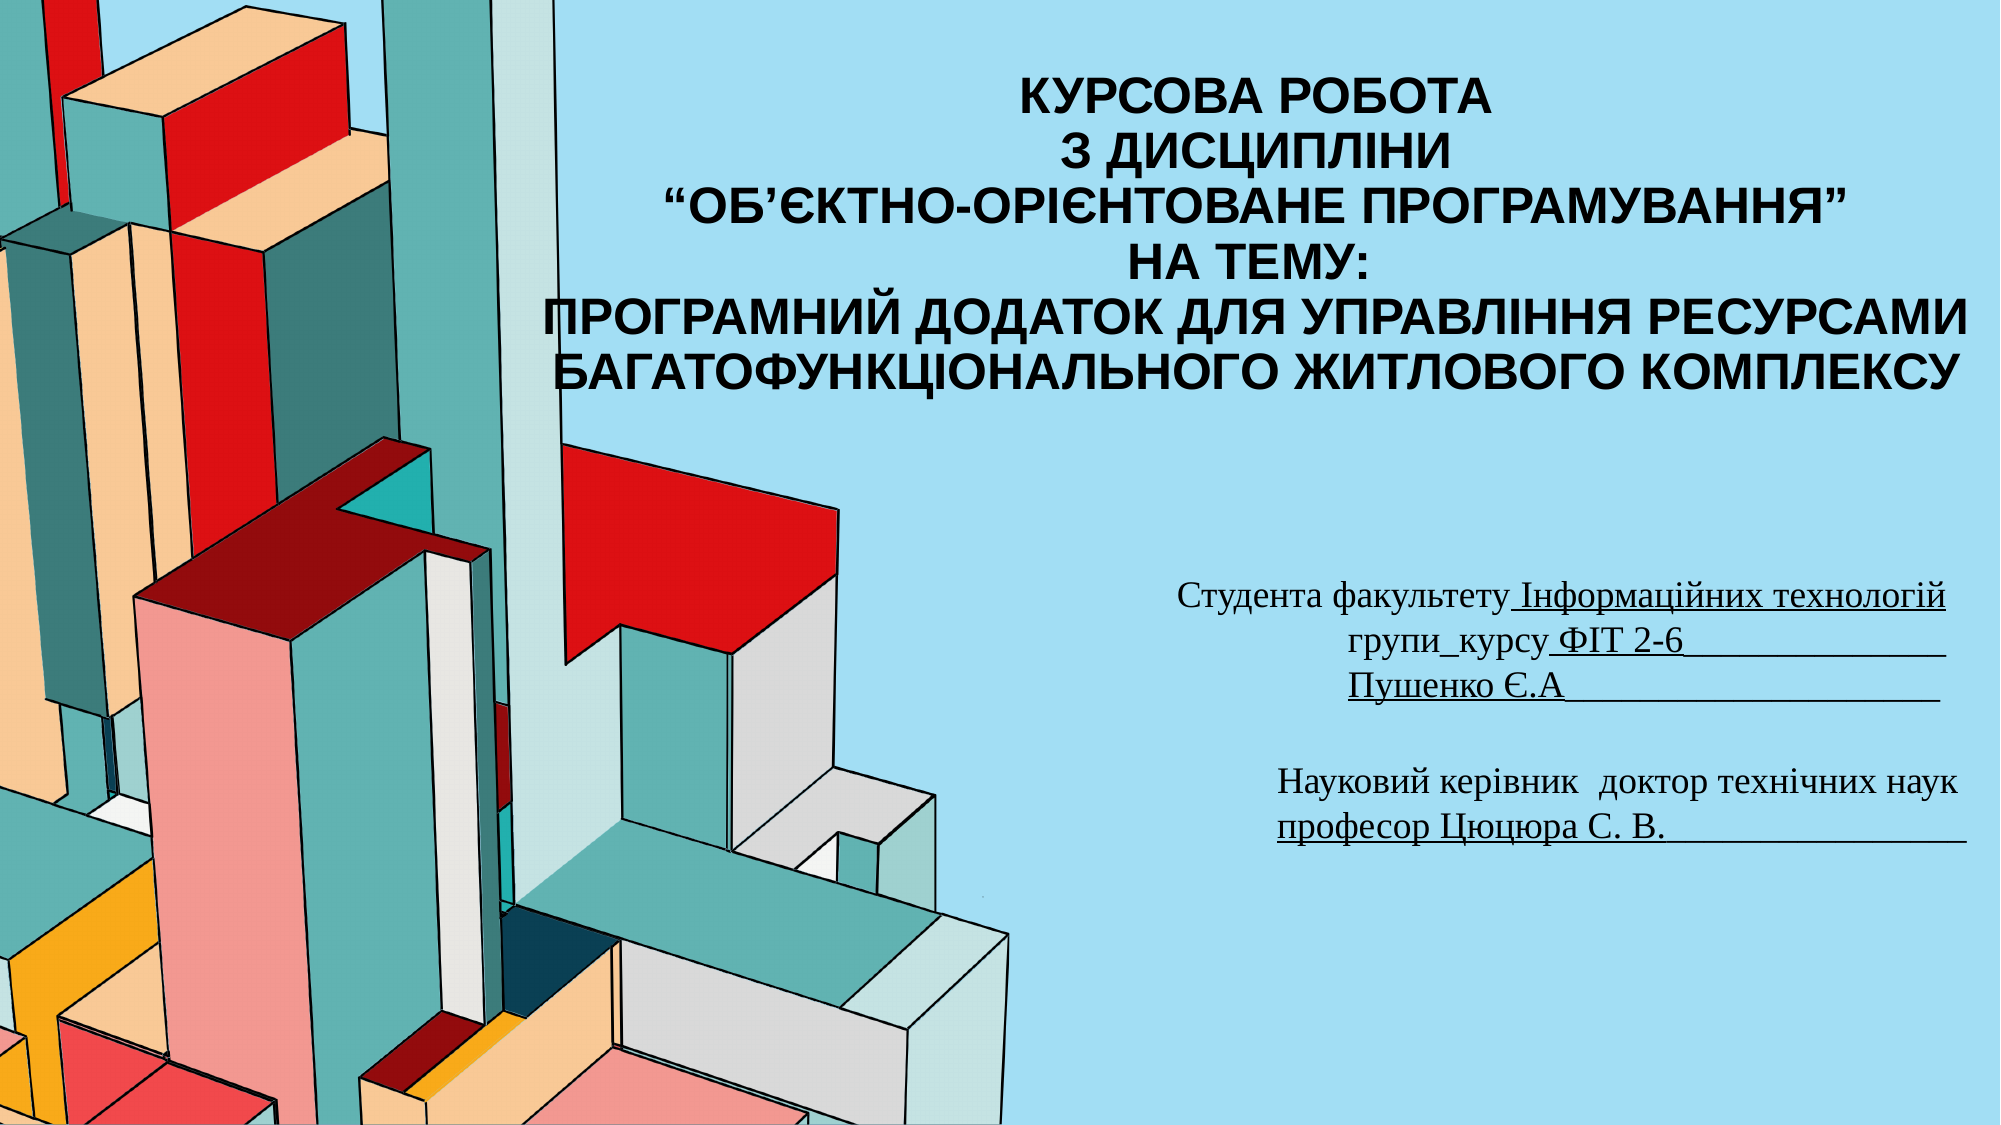

# КУРСОВА РОБОТА з дисципліни “ОБ’ЄКТНО-ОРІЄНТОВАНЕ ПРОГРАМУВАННЯ” НА ТЕМУ:  Програмний додаток для управління ресурсами багатофункціонального житлового комплексу
Студента факультету Інформаційних технологій
групи_курсу ФІТ 2-6______________
Пушенко Є.А____________________
Науковий керівник  доктор технічних наук
професор Цюцюра С. В.________________